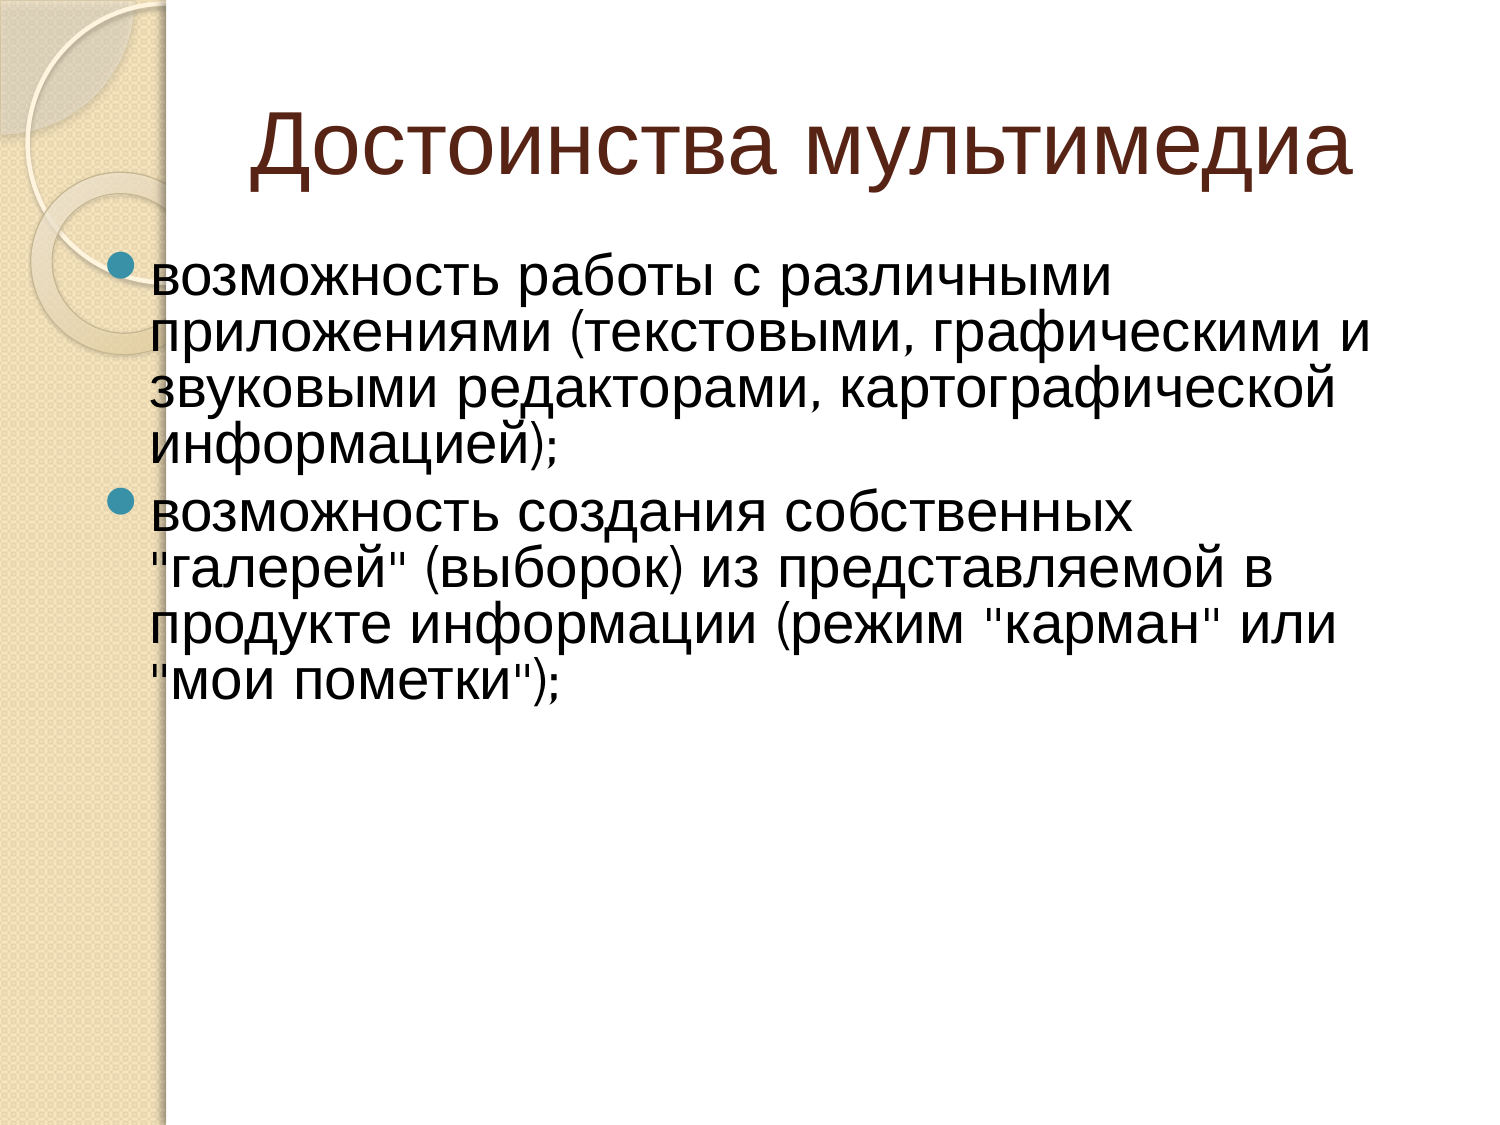

# Достоинства мультимедиа
возможность работы с различными приложениями (текстовыми, графическими и звуковыми редакторами, картографической информацией);
возможность создания собственных "галерей" (выборок) из представляемой в продукте информации (режим "карман" или "мои пометки");